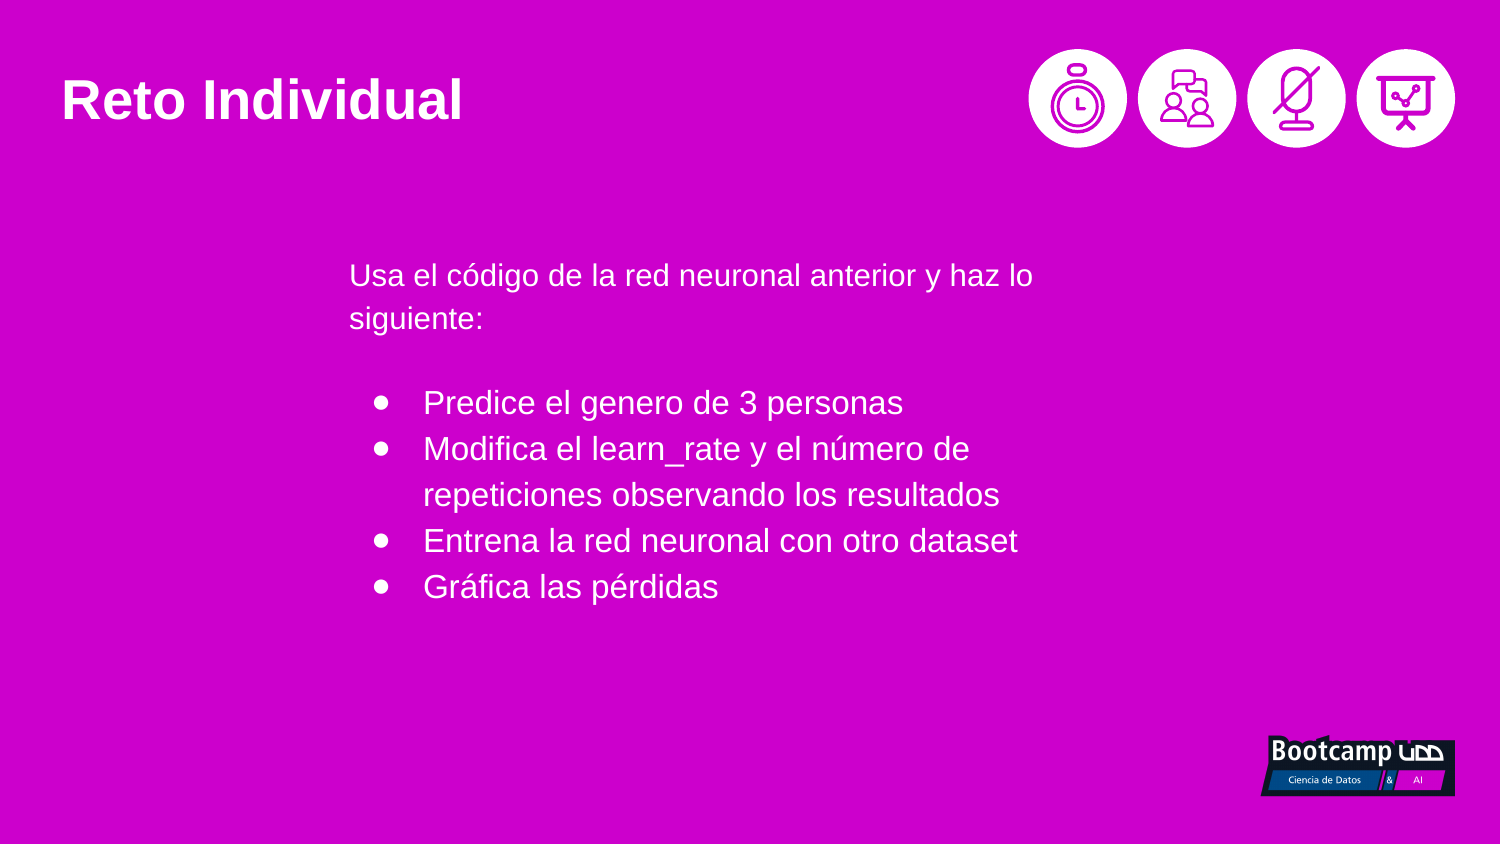

# Reto Individual
Usa el código de la red neuronal anterior y haz lo siguiente:
Predice el genero de 3 personas
Modifica el learn_rate y el número de repeticiones observando los resultados
Entrena la red neuronal con otro dataset
Gráfica las pérdidas